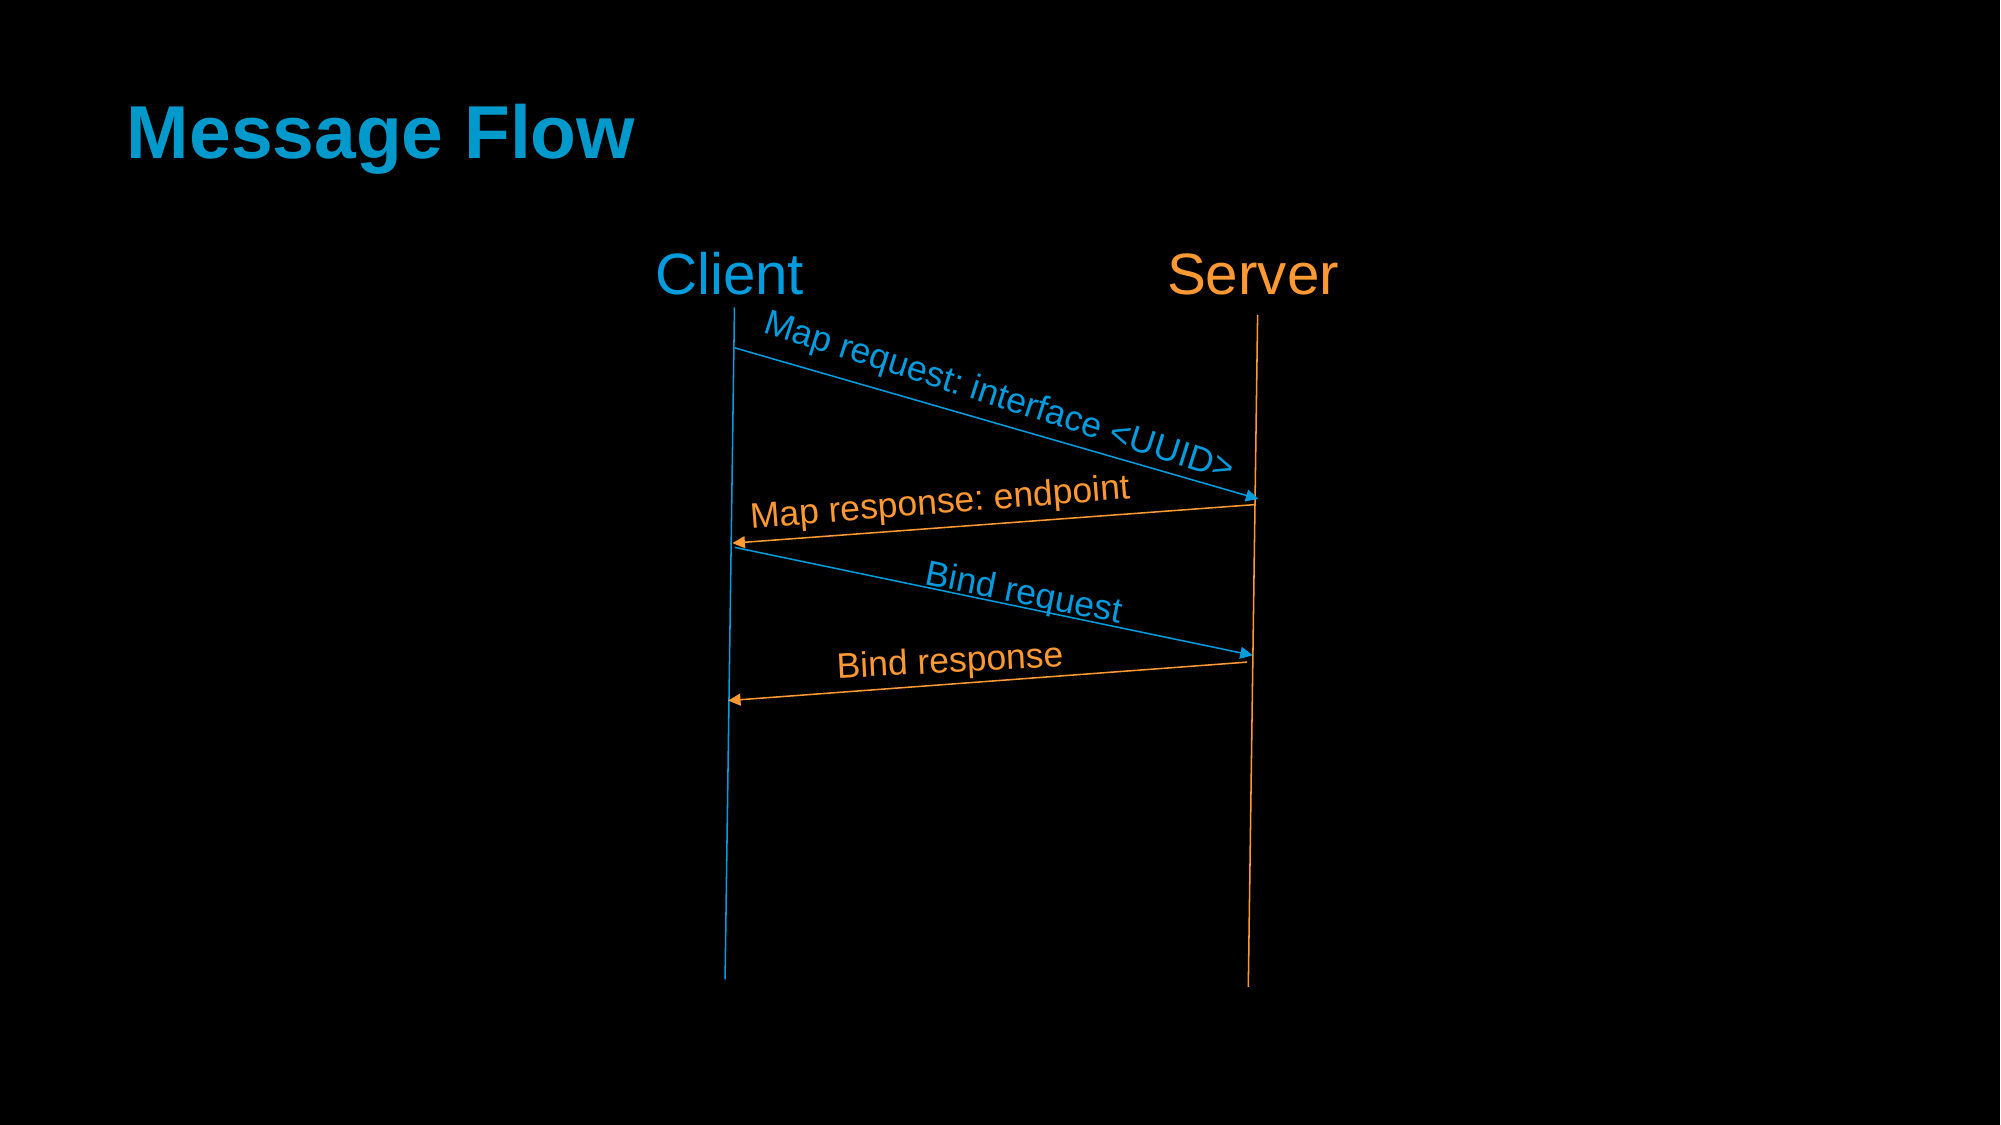

# Message Flow
Client
Server
Map request: interface <UUID>
Map response: endpoint
Bind request
Bind response